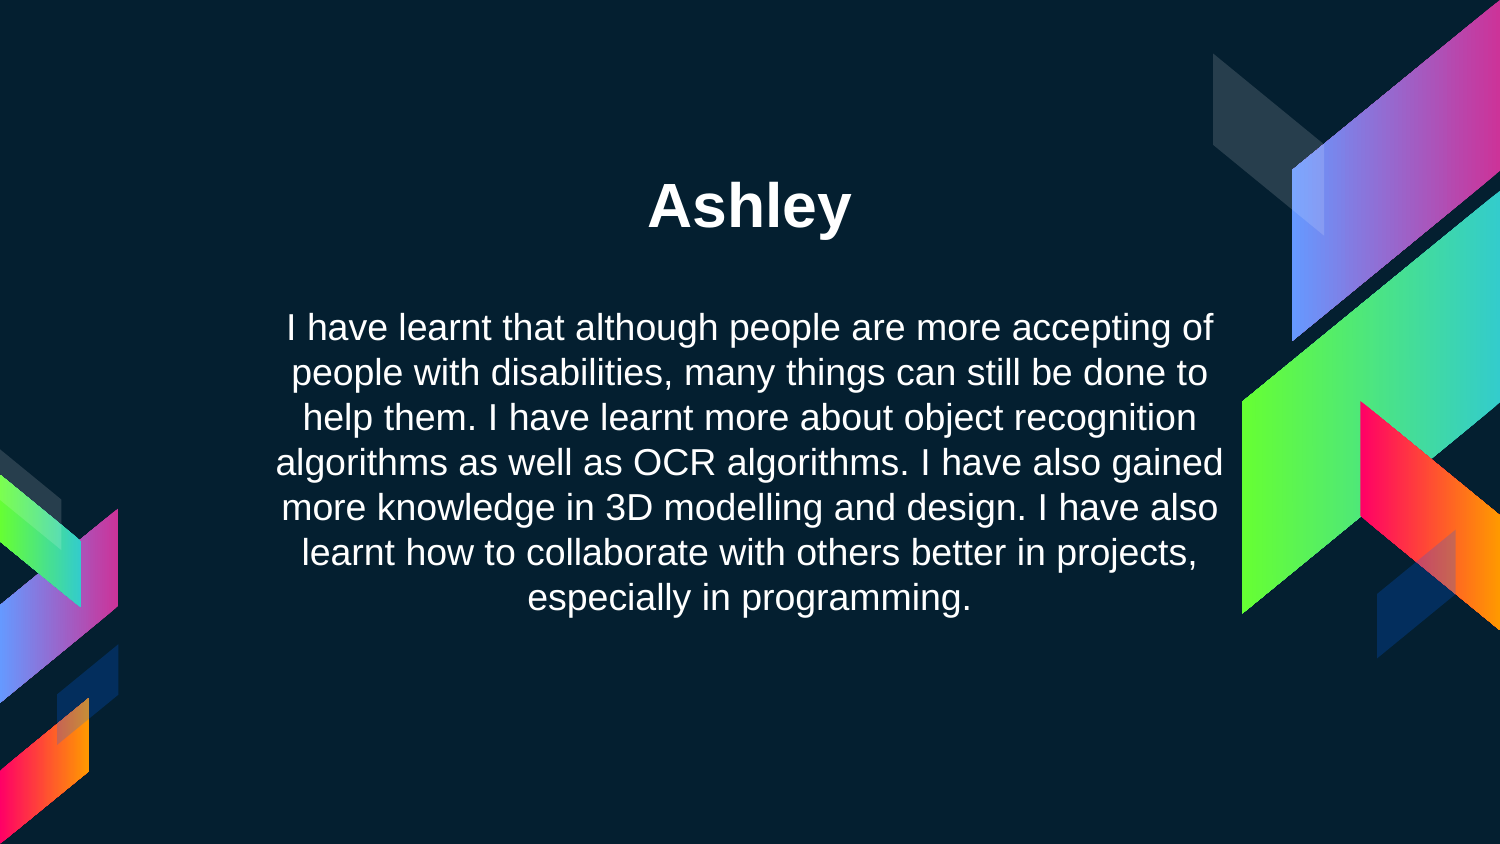

# Ashley
I have learnt that although people are more accepting of people with disabilities, many things can still be done to help them. I have learnt more about object recognition algorithms as well as OCR algorithms. I have also gained more knowledge in 3D modelling and design. I have also learnt how to collaborate with others better in projects, especially in programming.